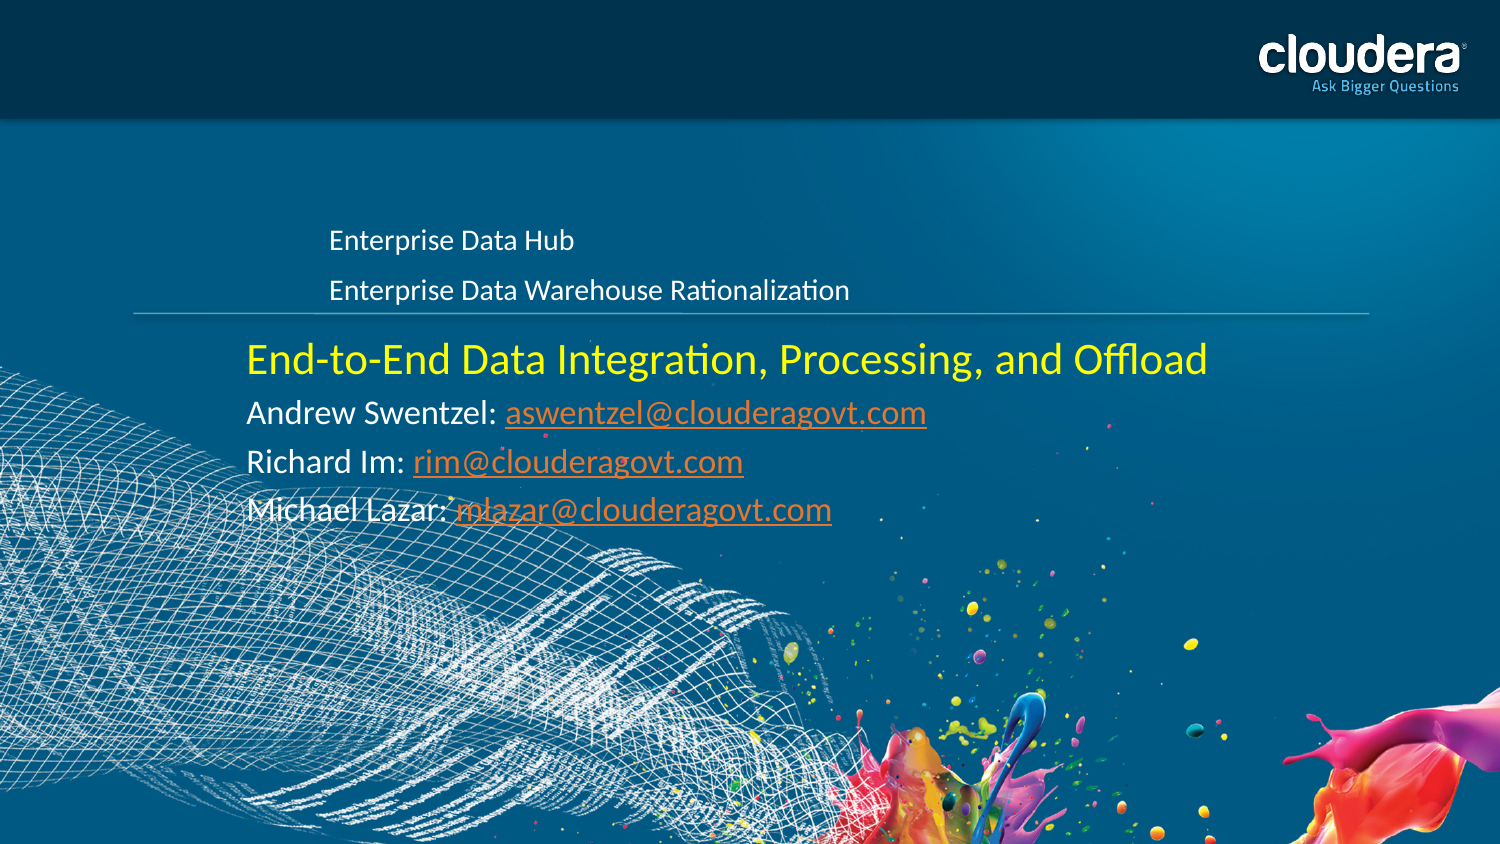

# Enterprise Data Hub Enterprise Data Warehouse Rationalization
			End-to-End Data Integration, Processing, and Offload
			Andrew Swentzel: aswentzel@clouderagovt.com
			Richard Im: rim@clouderagovt.com
			Michael Lazar: mlazar@clouderagovt.com